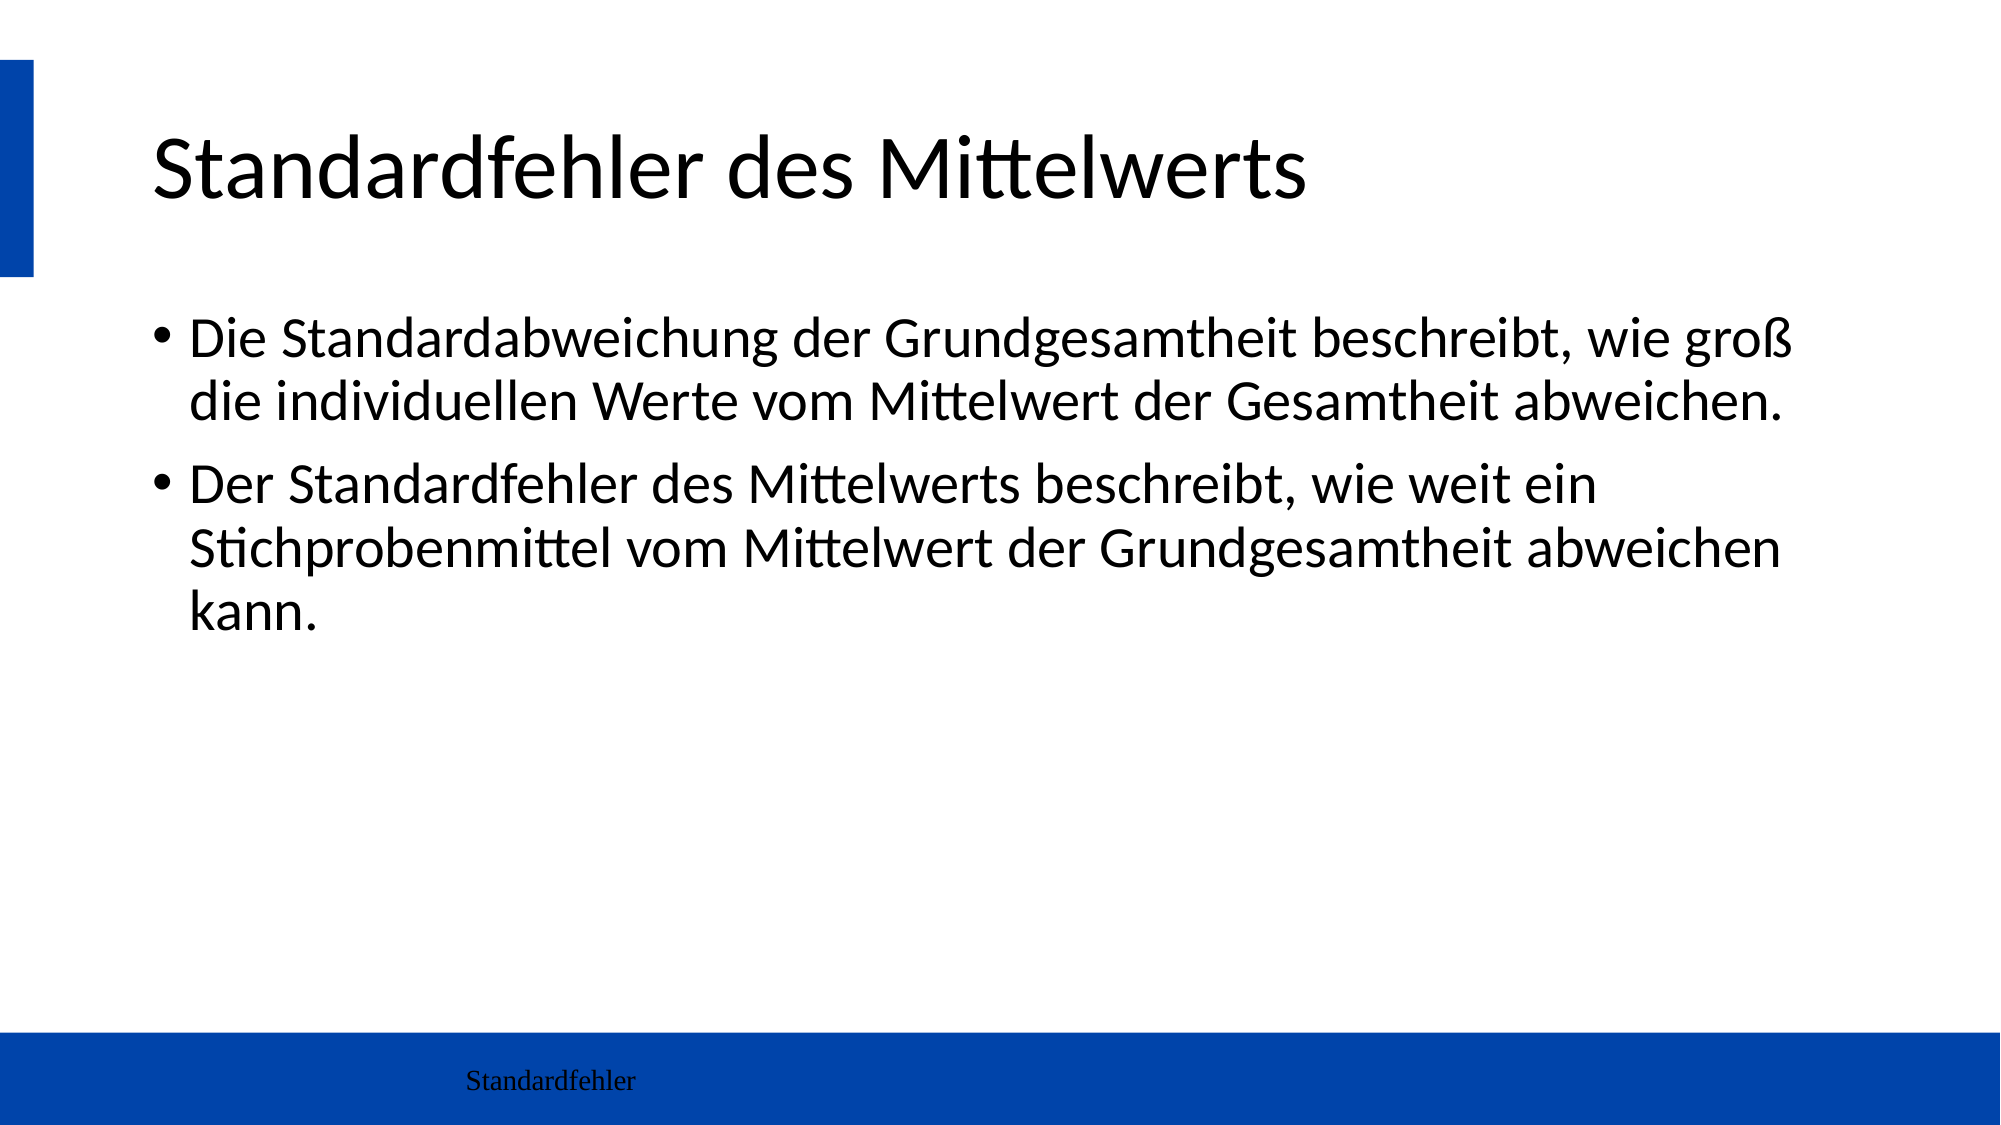

# Standardfehler des Mittelwerts
Die Standardabweichung der Grundgesamtheit beschreibt, wie groß die individuellen Werte vom Mittelwert der Gesamtheit abweichen.
Der Standardfehler des Mittelwerts beschreibt, wie weit ein Stichprobenmittel vom Mittelwert der Grundgesamtheit abweichen kann.
Standardfehler